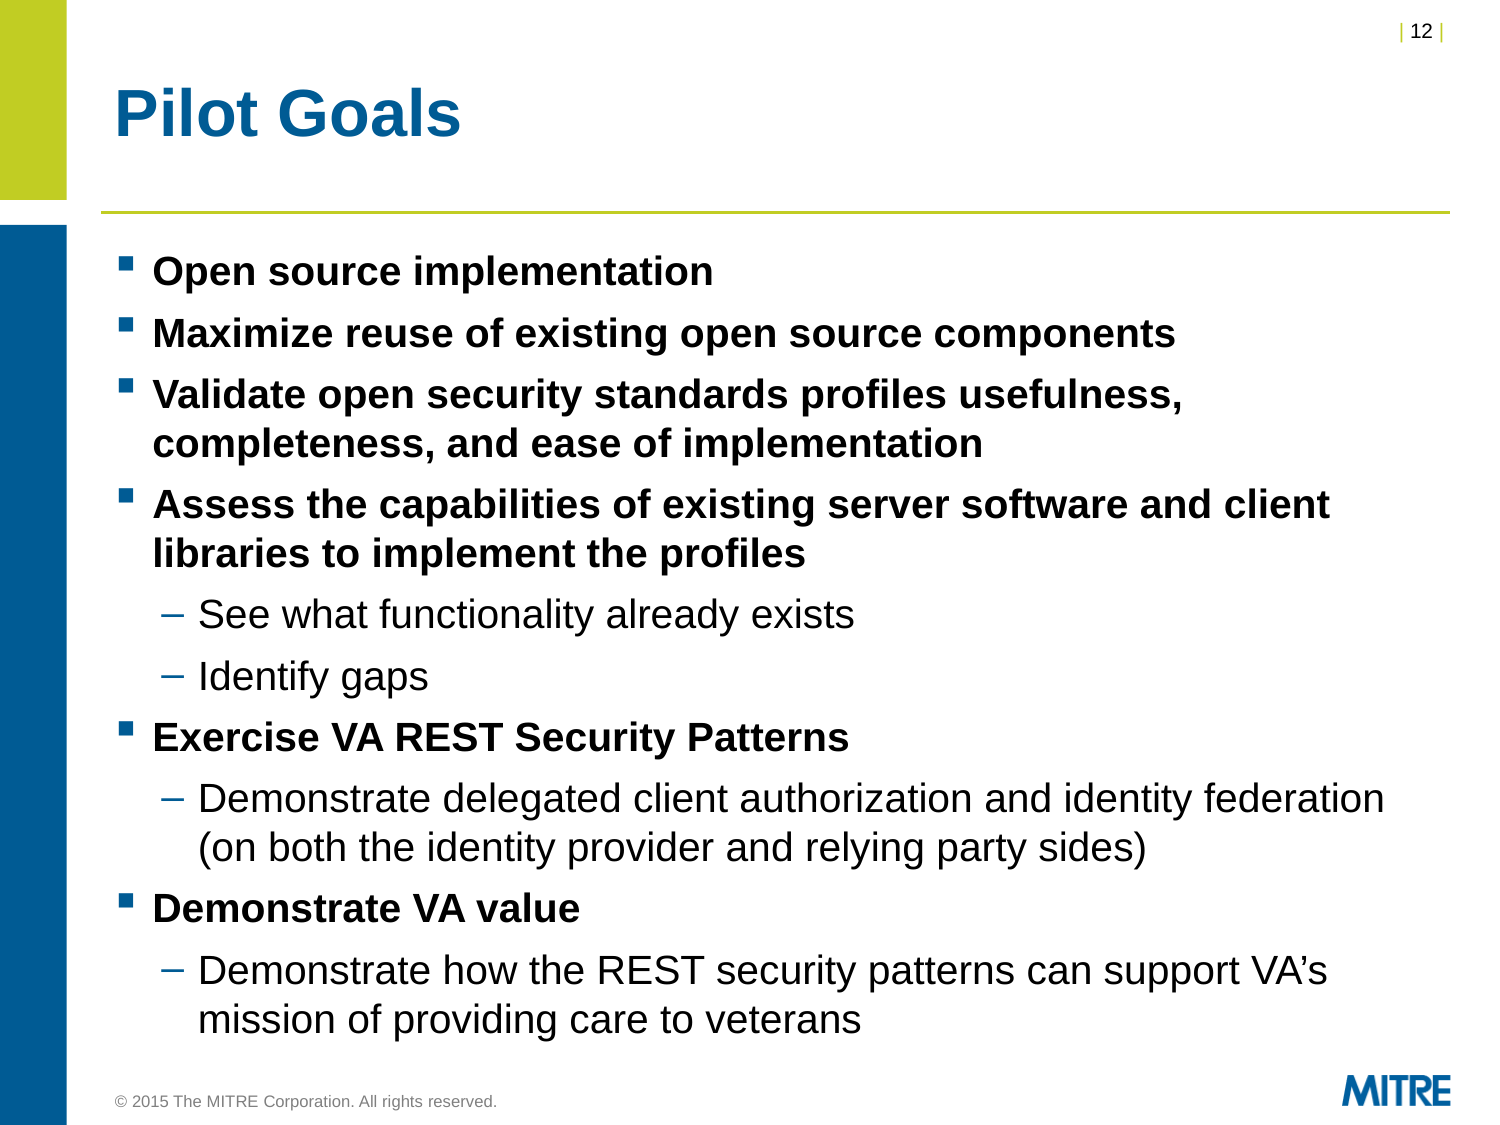

# Pilot Goals
Open source implementation
Maximize reuse of existing open source components
Validate open security standards profiles usefulness, completeness, and ease of implementation
Assess the capabilities of existing server software and client libraries to implement the profiles
See what functionality already exists
Identify gaps
Exercise VA REST Security Patterns
Demonstrate delegated client authorization and identity federation (on both the identity provider and relying party sides)
Demonstrate VA value
Demonstrate how the REST security patterns can support VA’s mission of providing care to veterans